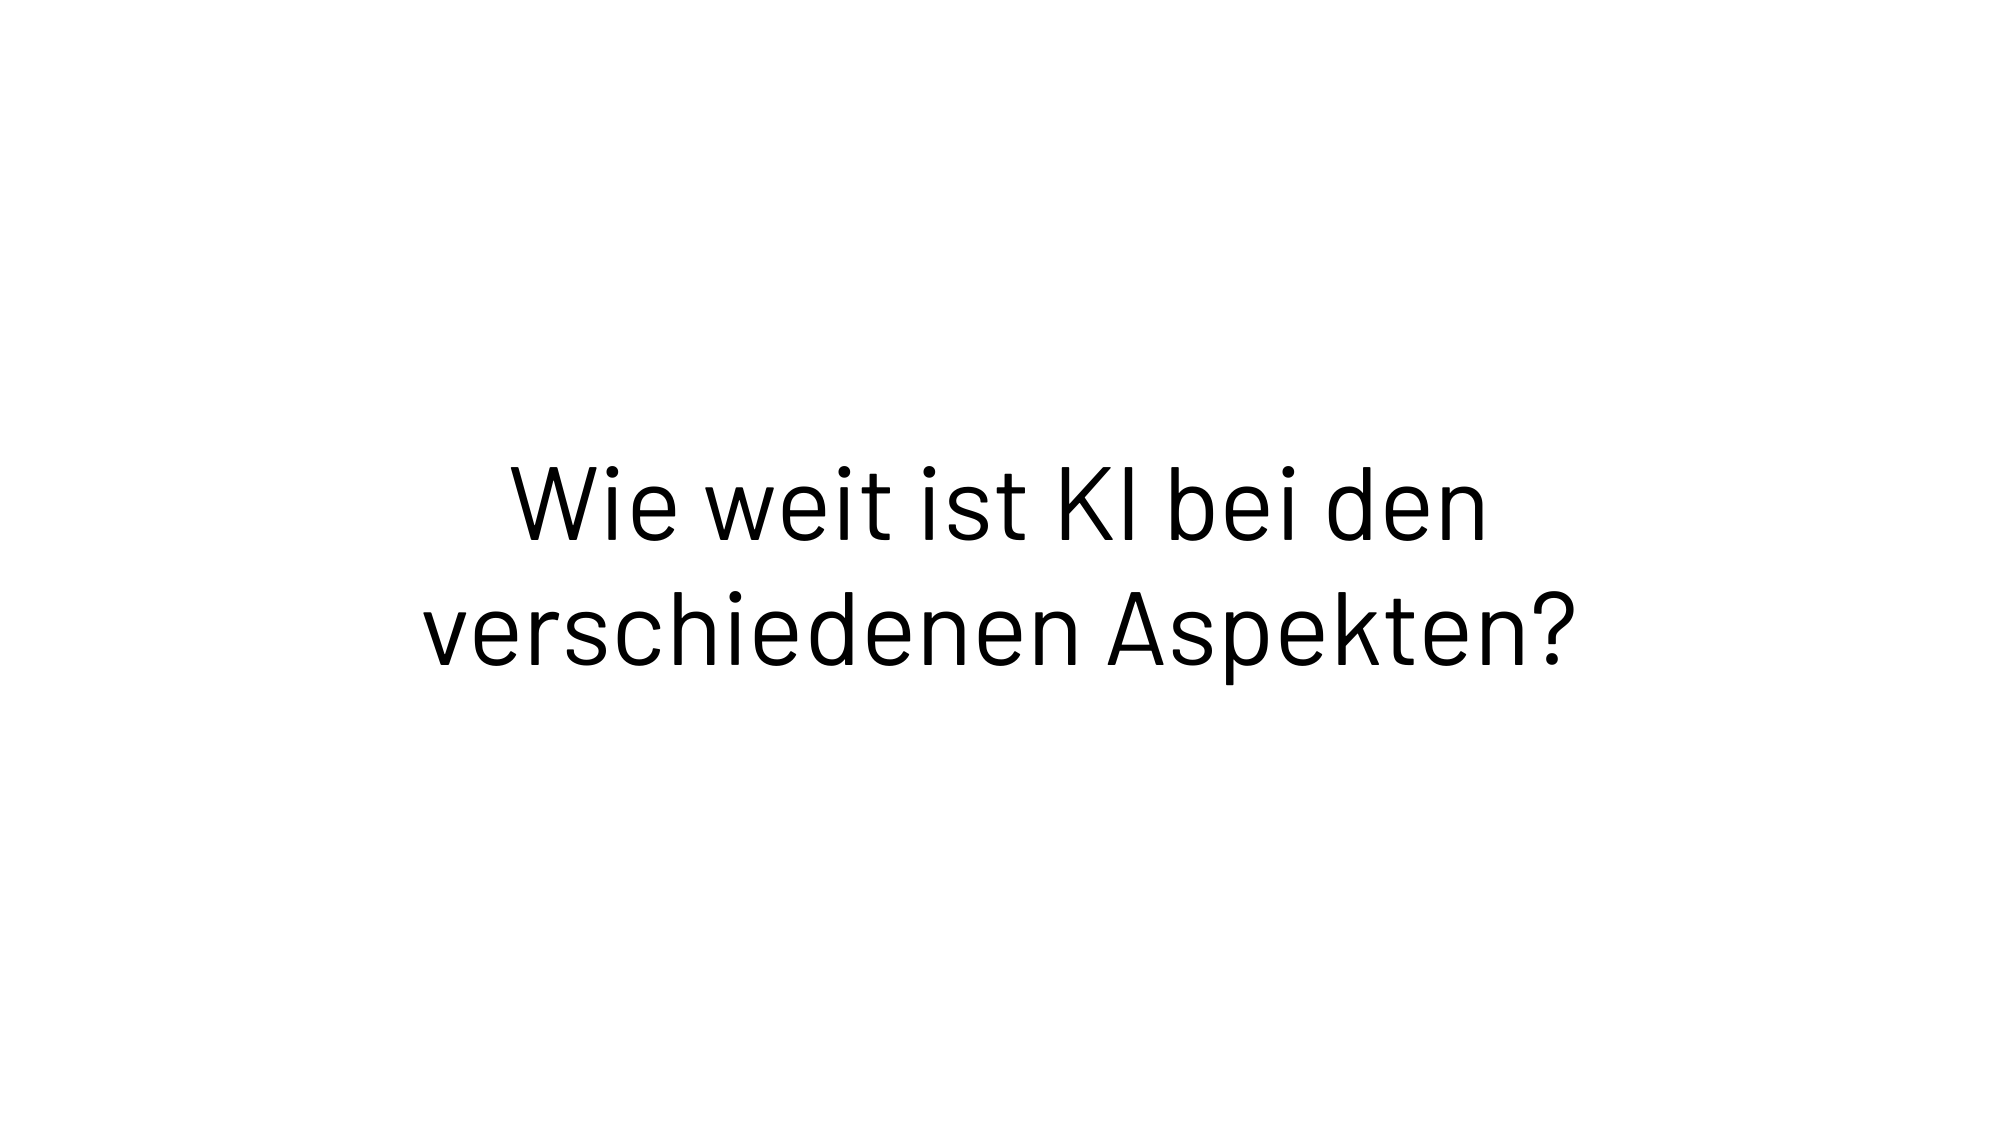

Wie weit ist KI bei den verschiedenen Aspekten?